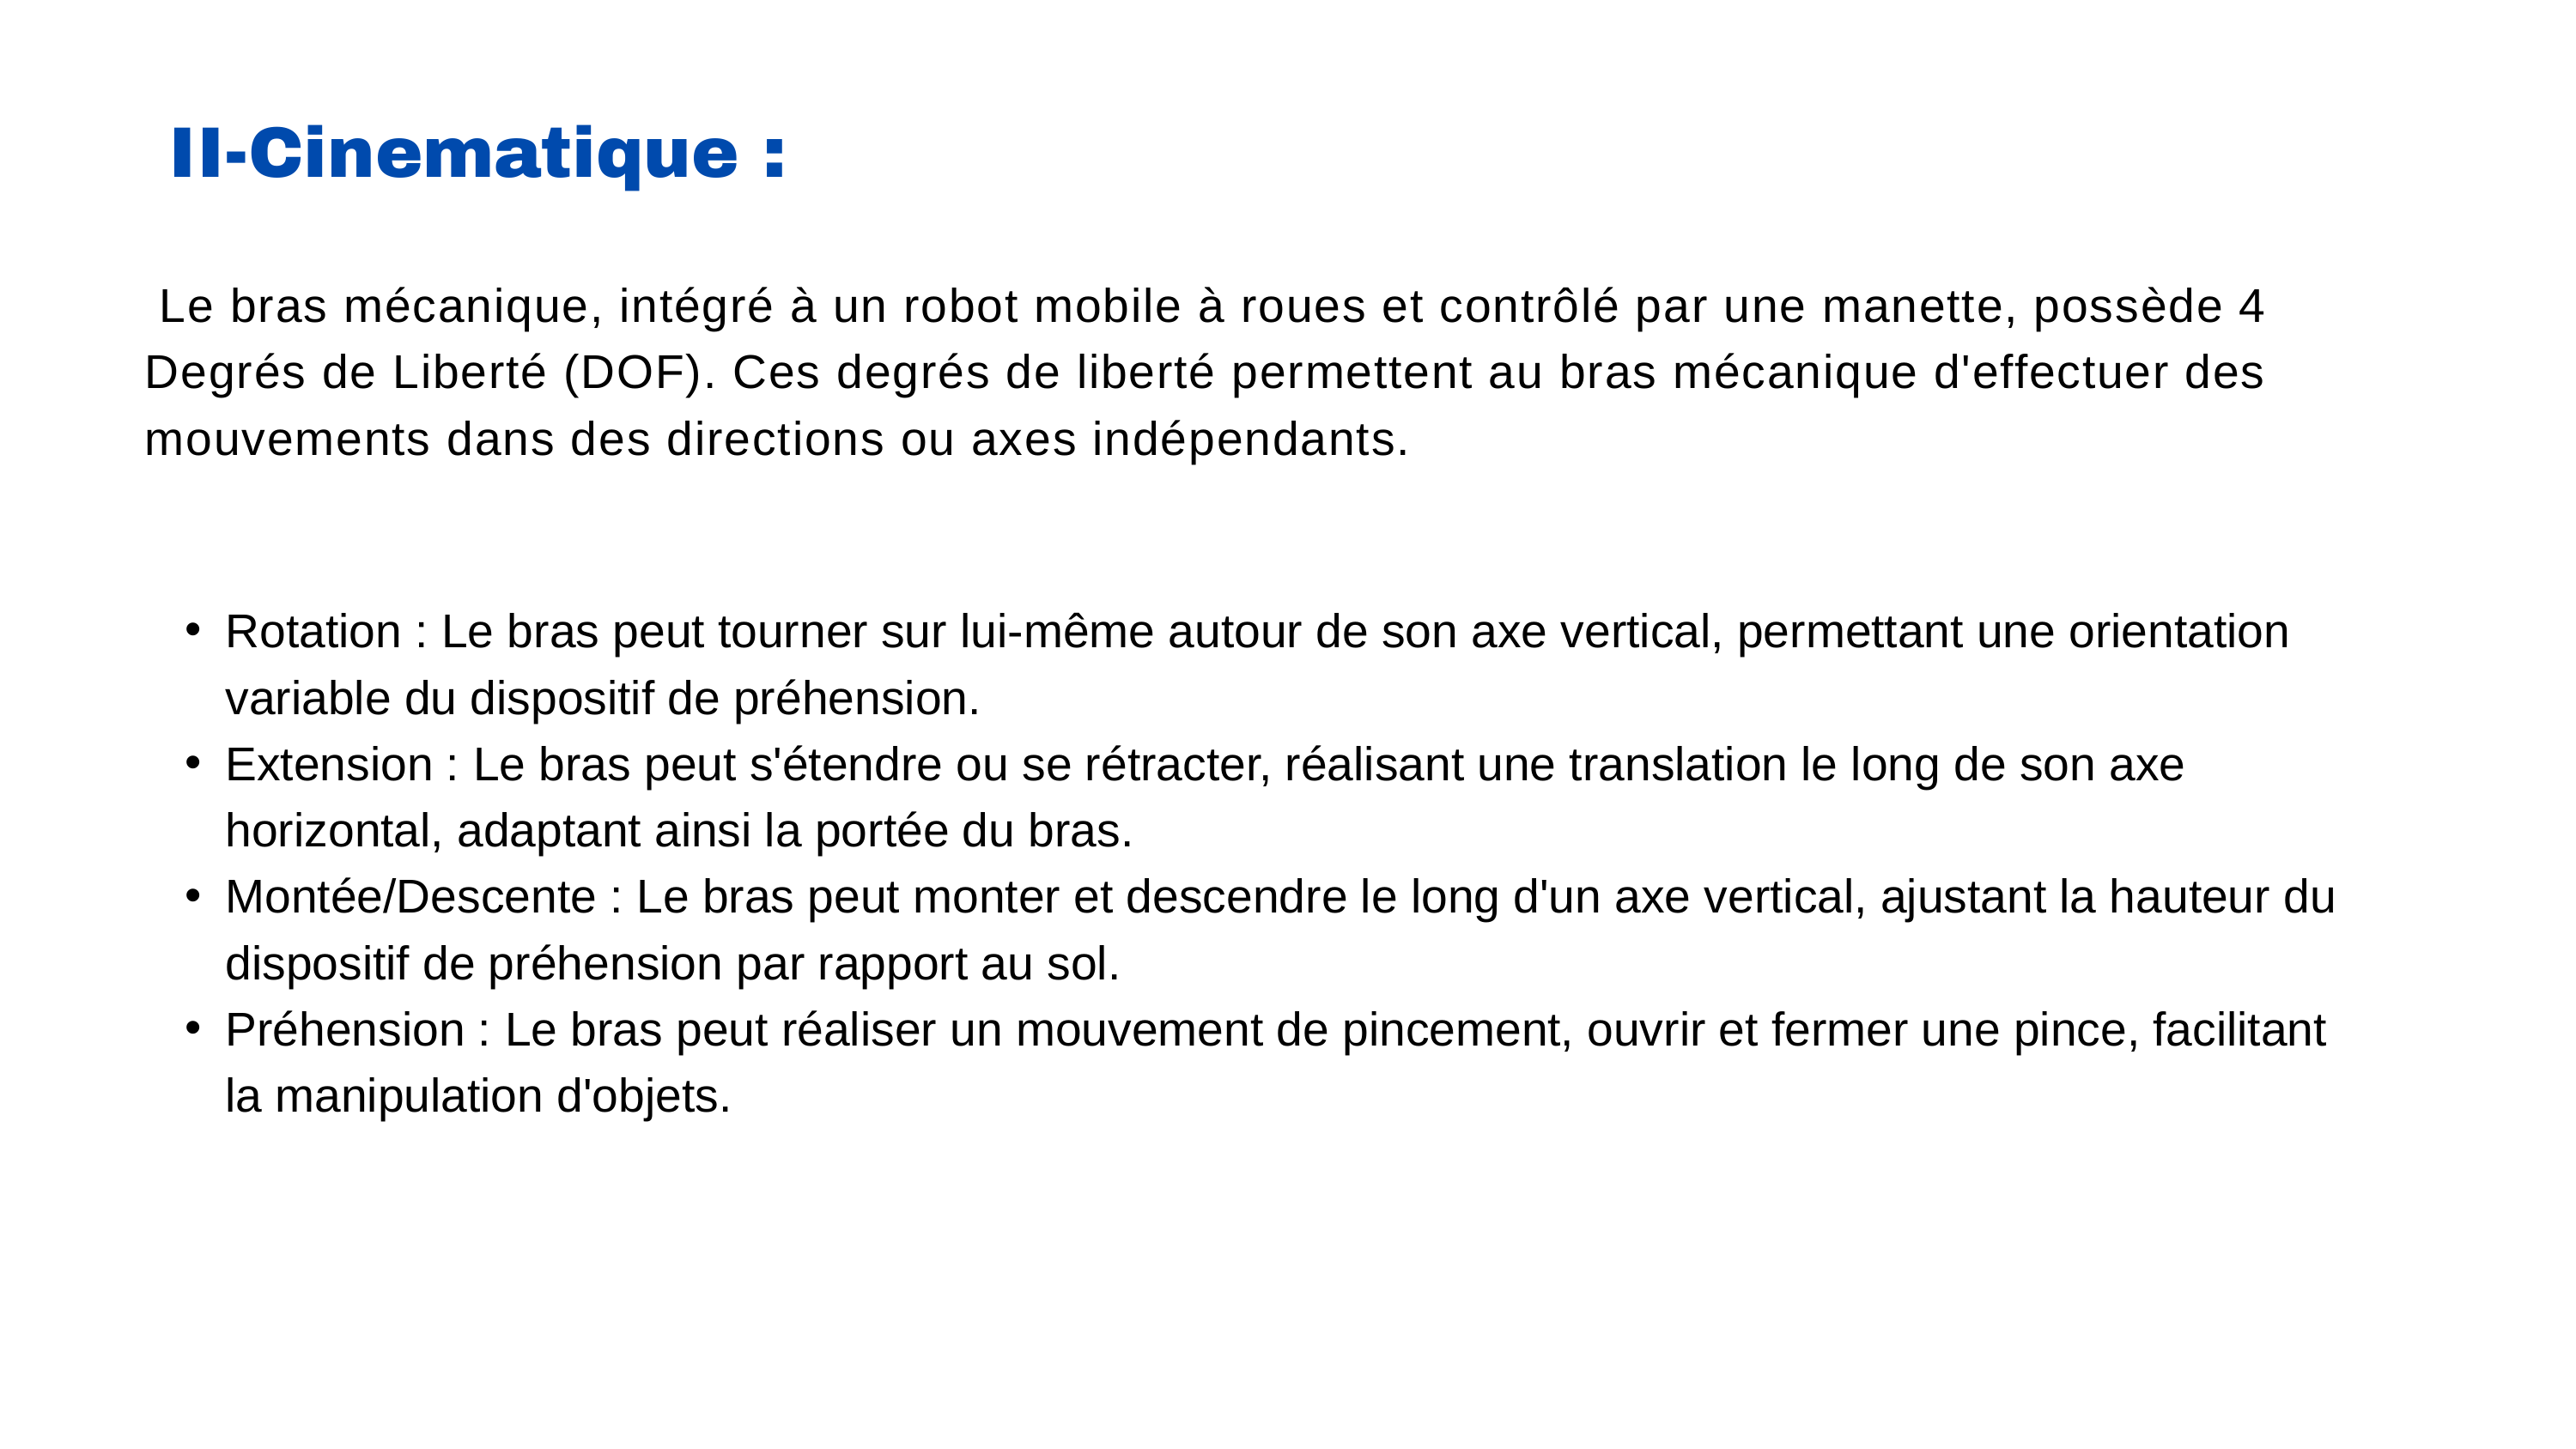

II-Cinematique :
 Le bras mécanique, intégré à un robot mobile à roues et contrôlé par une manette, possède 4 Degrés de Liberté (DOF). Ces degrés de liberté permettent au bras mécanique d'effectuer des mouvements dans des directions ou axes indépendants.

Rotation : Le bras peut tourner sur lui-même autour de son axe vertical, permettant une orientation variable du dispositif de préhension.
Extension : Le bras peut s'étendre ou se rétracter, réalisant une translation le long de son axe horizontal, adaptant ainsi la portée du bras.
Montée/Descente : Le bras peut monter et descendre le long d'un axe vertical, ajustant la hauteur du dispositif de préhension par rapport au sol.
Préhension : Le bras peut réaliser un mouvement de pincement, ouvrir et fermer une pince, facilitant la manipulation d'objets.